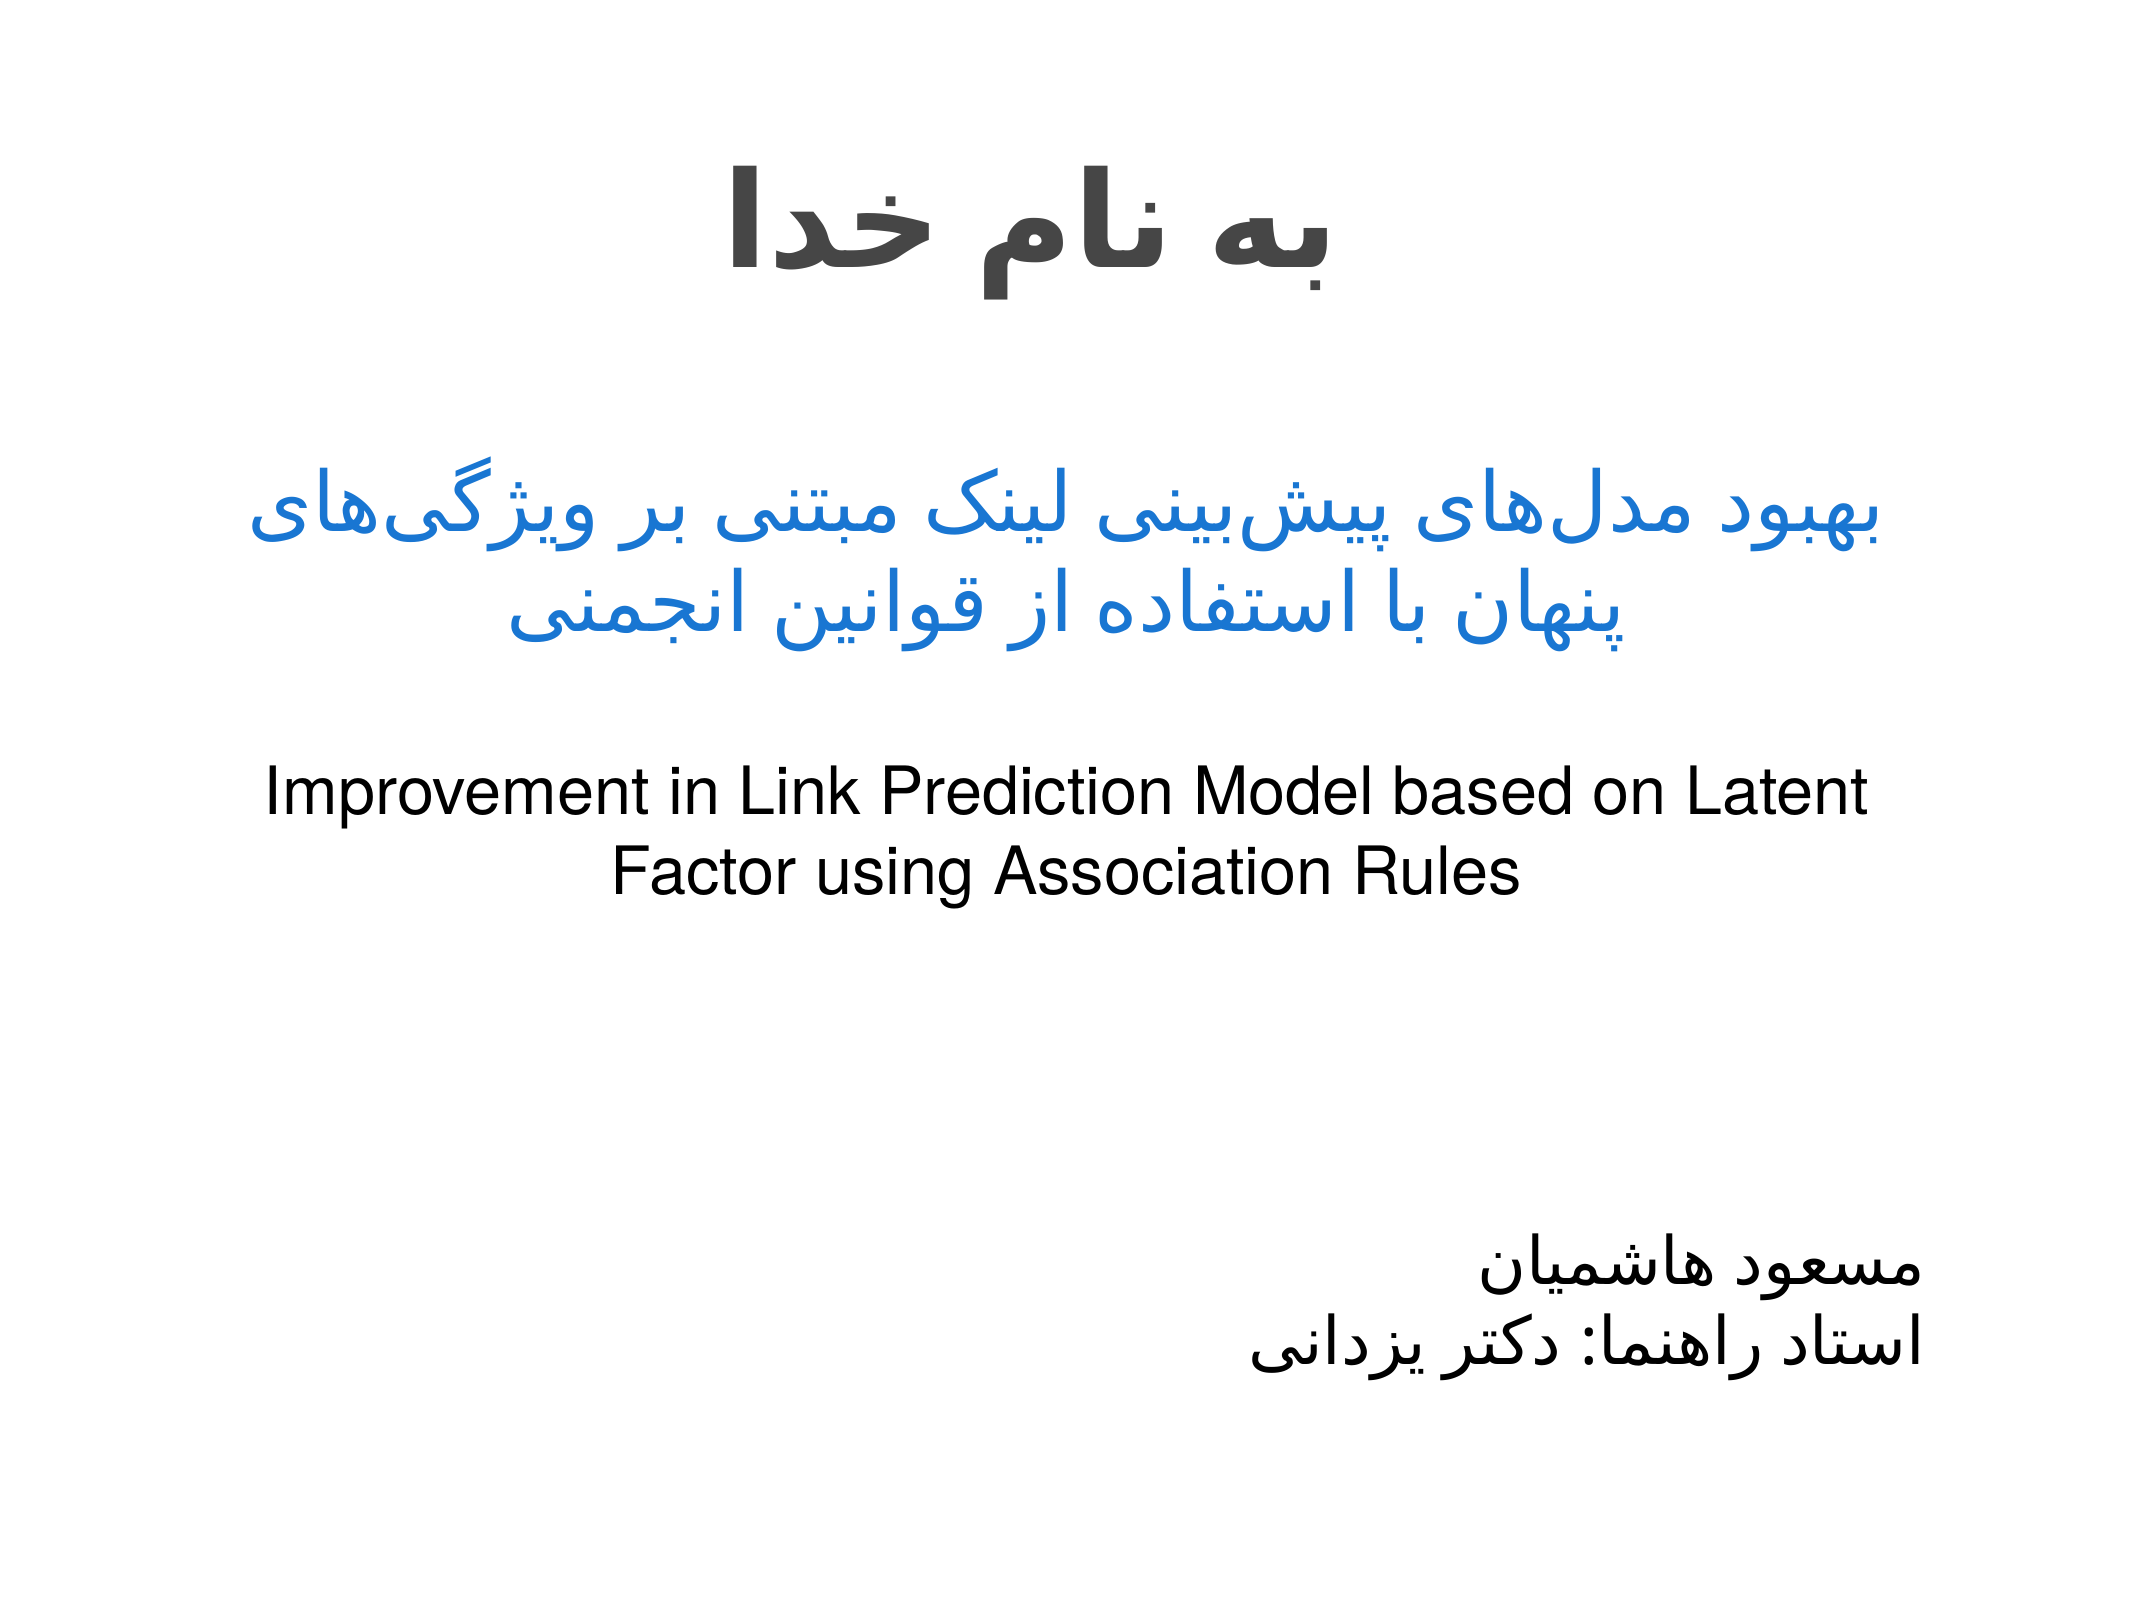

به نام خدا
# بهبود مدل‌های پیش‌بینی لینک مبتنی بر ویژگی‌های پنهان با استفاده از قوانین انجمنی

Improvement in Link Prediction Model based on Latent Factor using Association Rules
مسعود هاشمیان
استاد راهنما: دکتر یزدانی